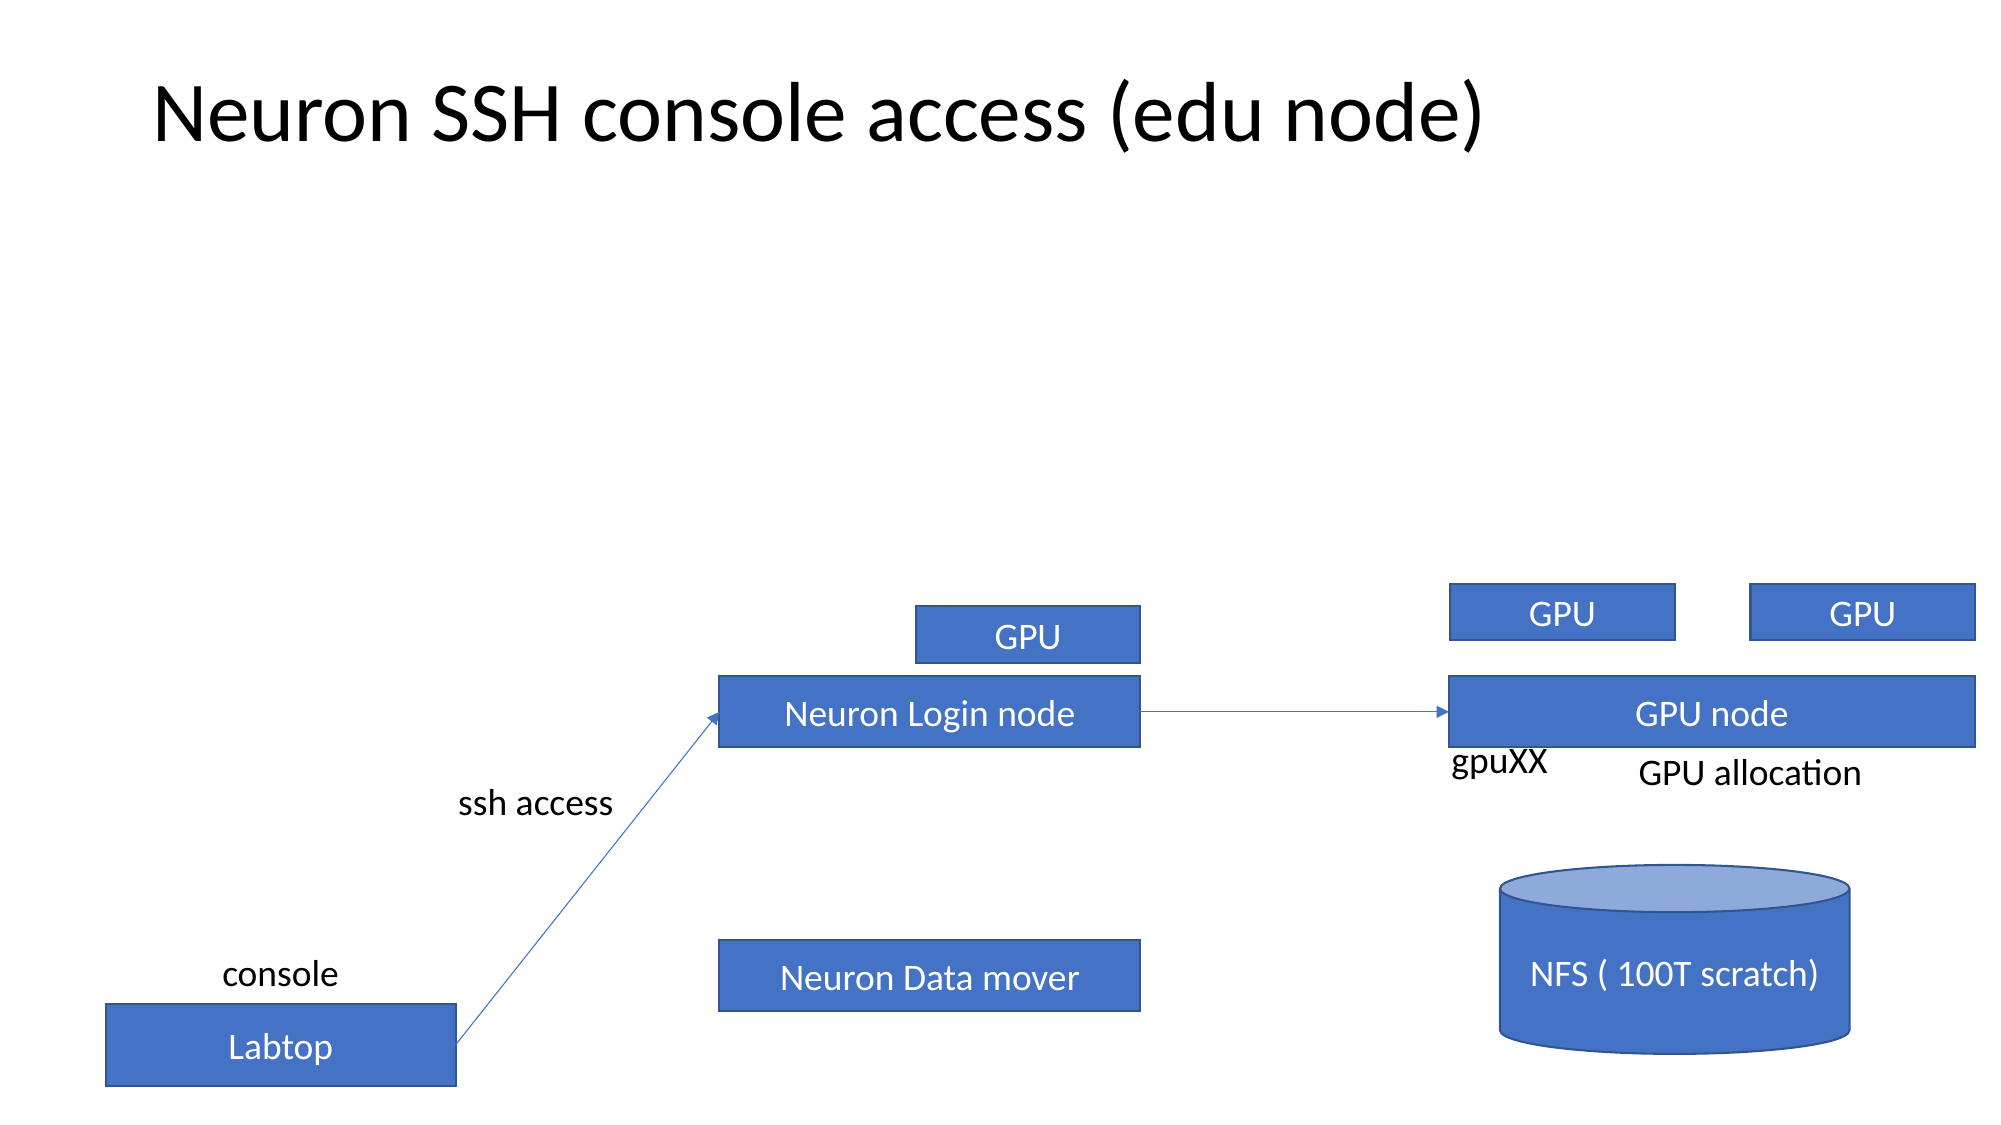

# Neuron SSH console access (edu node)
GPU
GPU
GPU
Neuron Login node
GPU node
gpuXX
GPU allocation
ssh access
NFS ( 100T scratch)
Neuron Data mover
console
Labtop